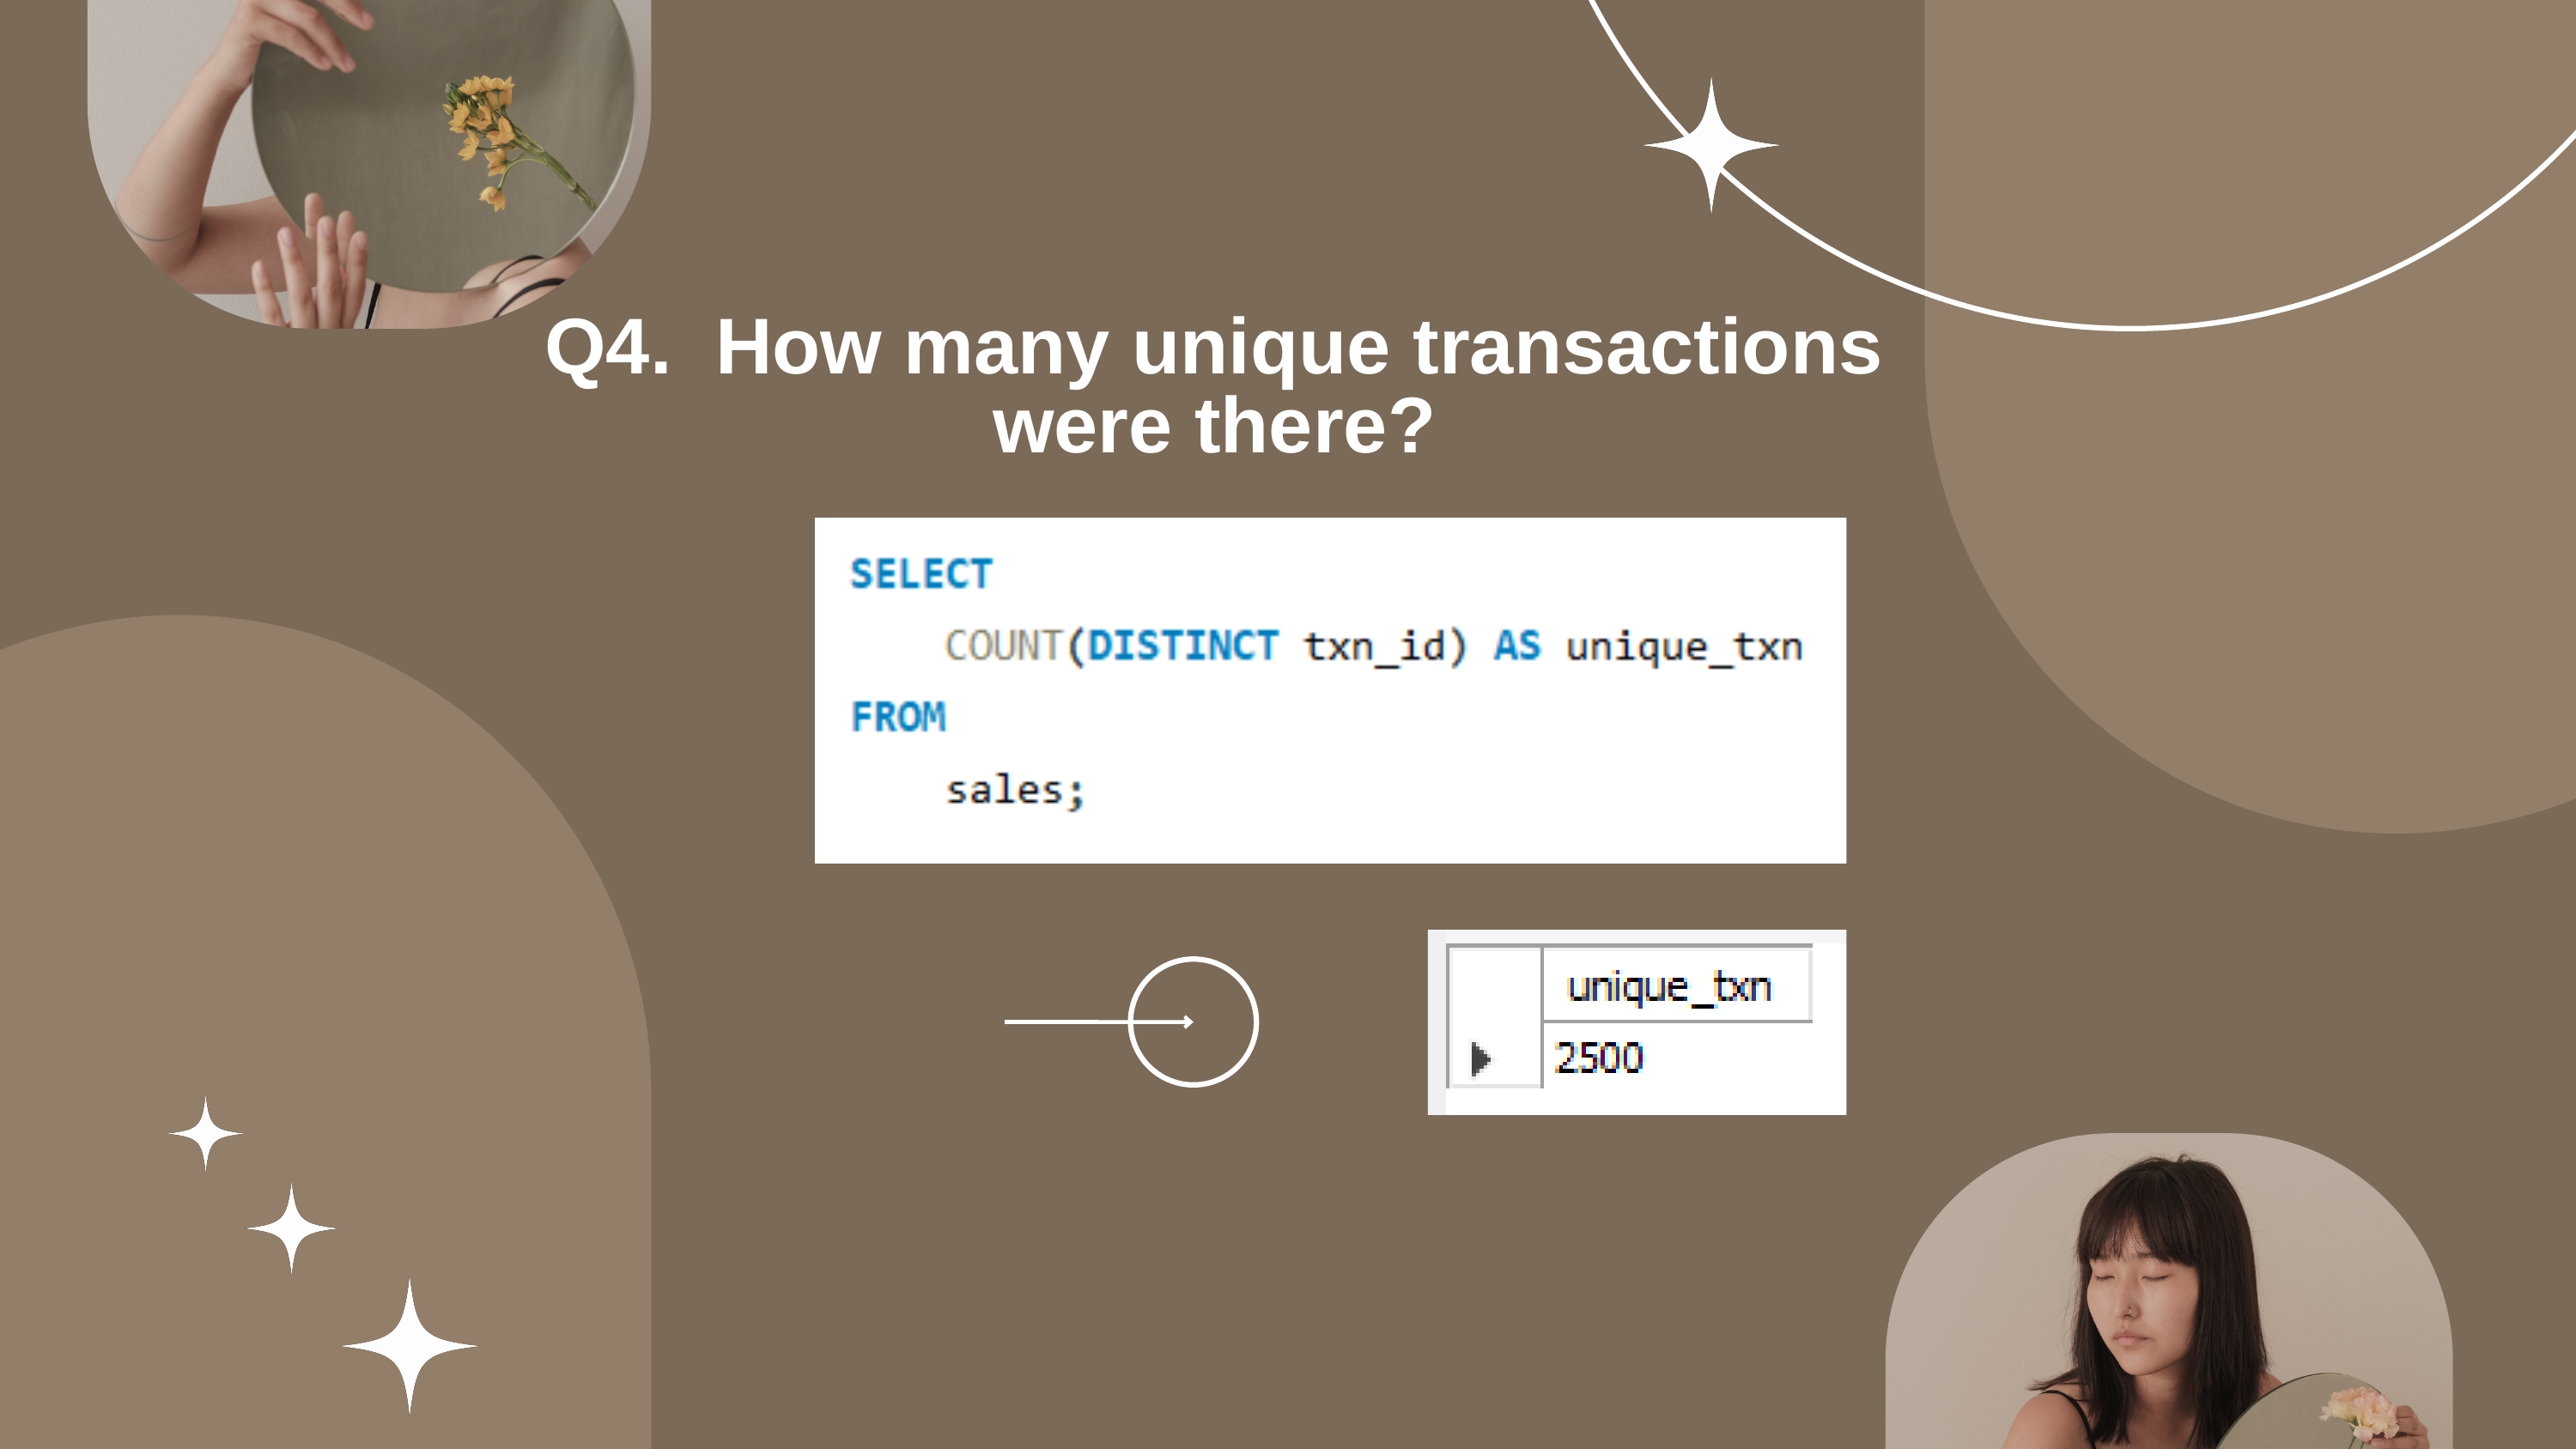

Q4.  How many unique transactions were there?